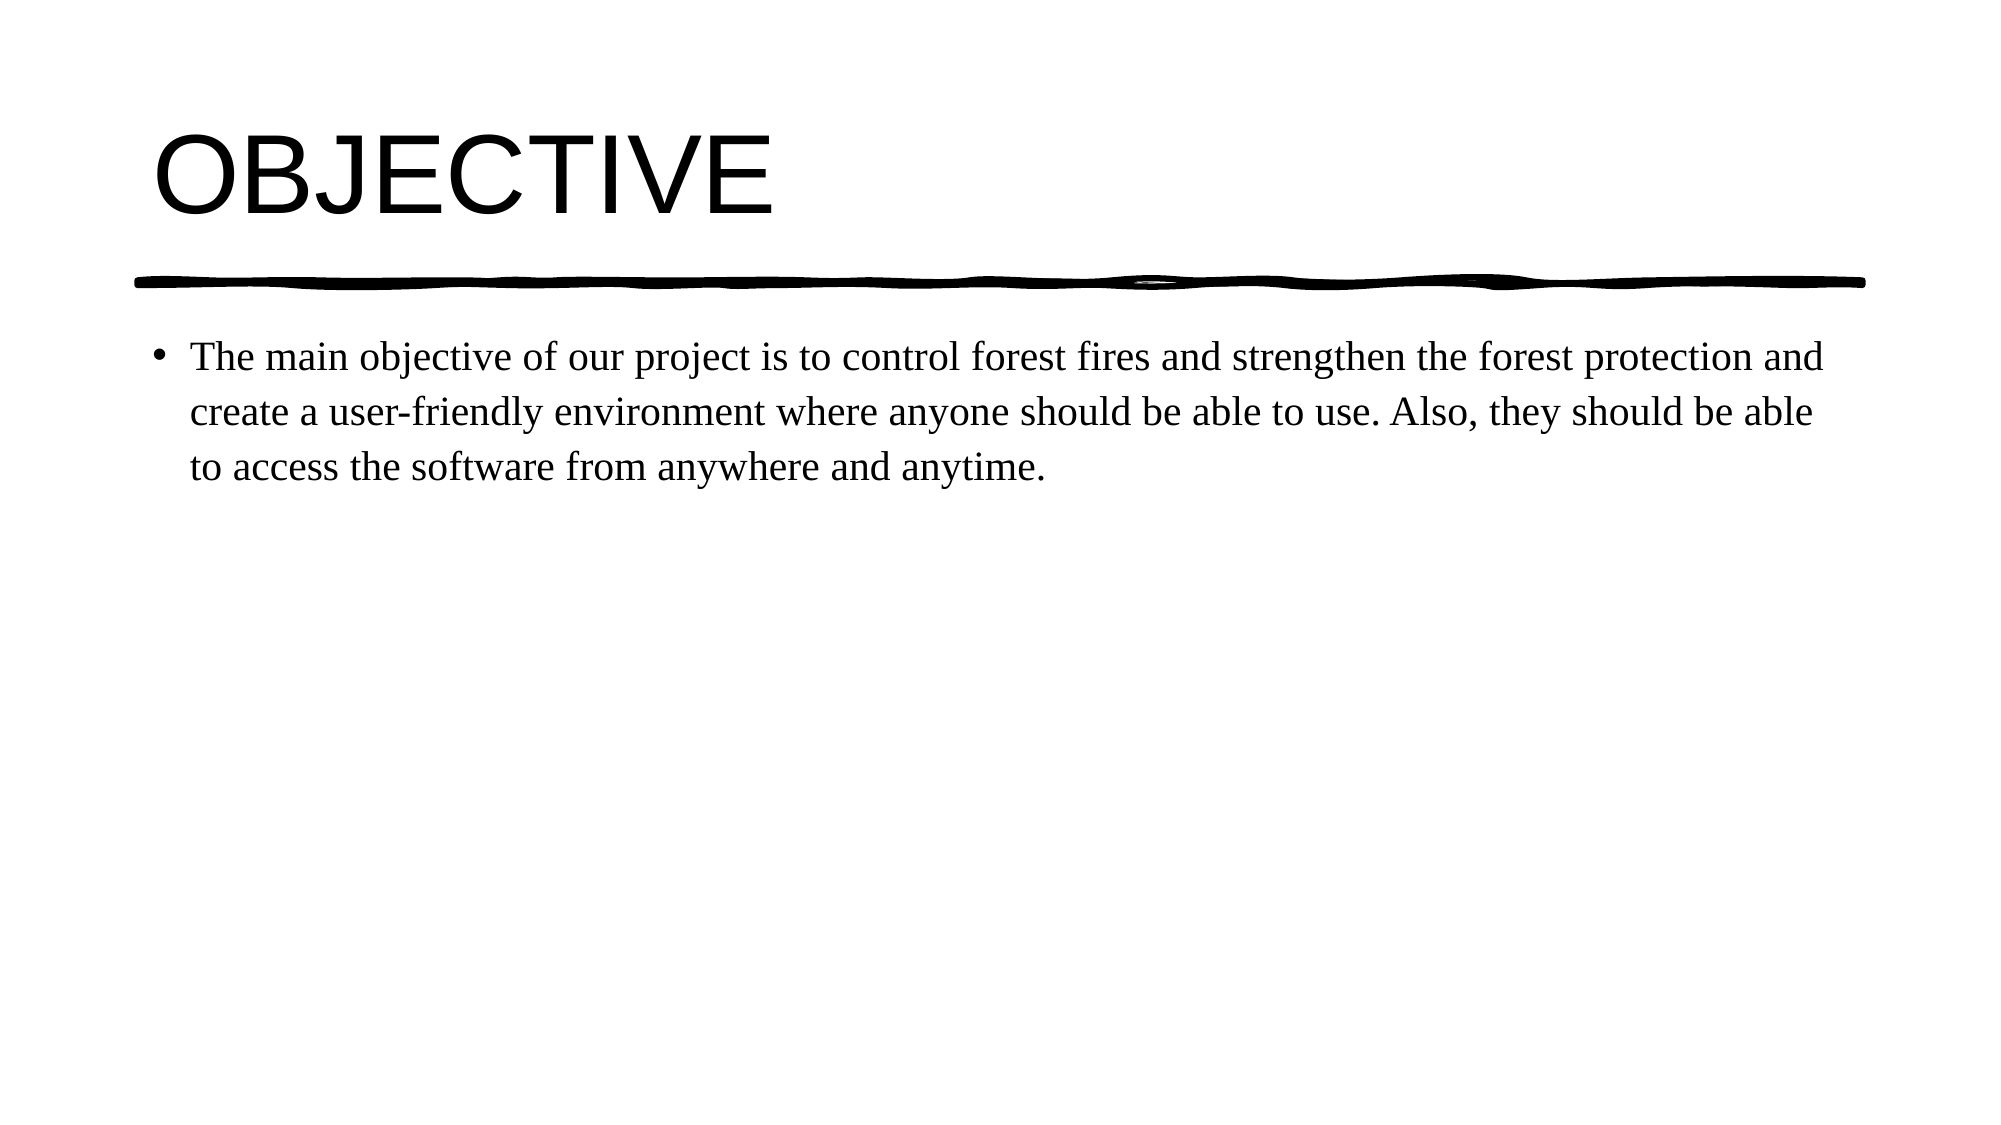

# OBJECTIVE
The main objective of our project is to control forest fires and strengthen the forest protection and create a user-friendly environment where anyone should be able to use. Also, they should be able to access the software from anywhere and anytime.